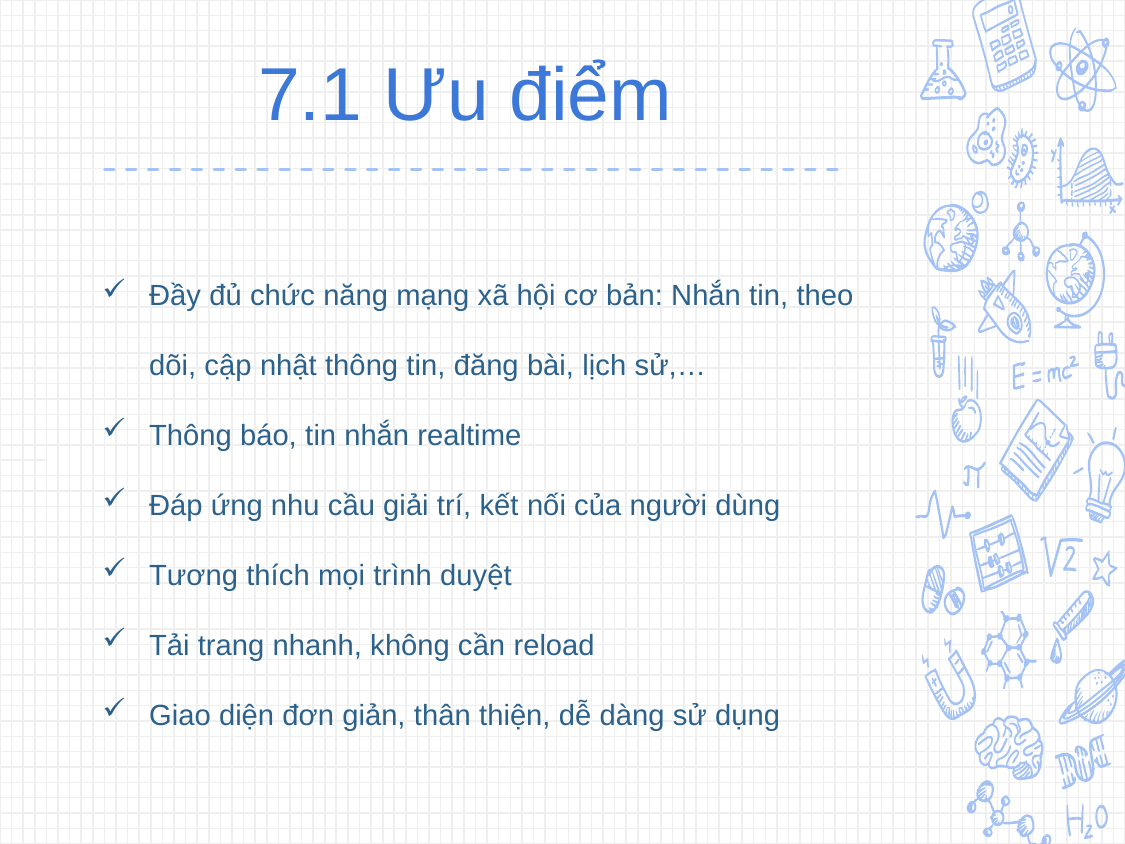

# 7.1 Ưu điểm
Đầy đủ chức năng mạng xã hội cơ bản: Nhắn tin, theo dõi, cập nhật thông tin, đăng bài, lịch sử,…
Thông báo, tin nhắn realtime
Đáp ứng nhu cầu giải trí, kết nối của người dùng
Tương thích mọi trình duyệt
Tải trang nhanh, không cần reload
Giao diện đơn giản, thân thiện, dễ dàng sử dụng